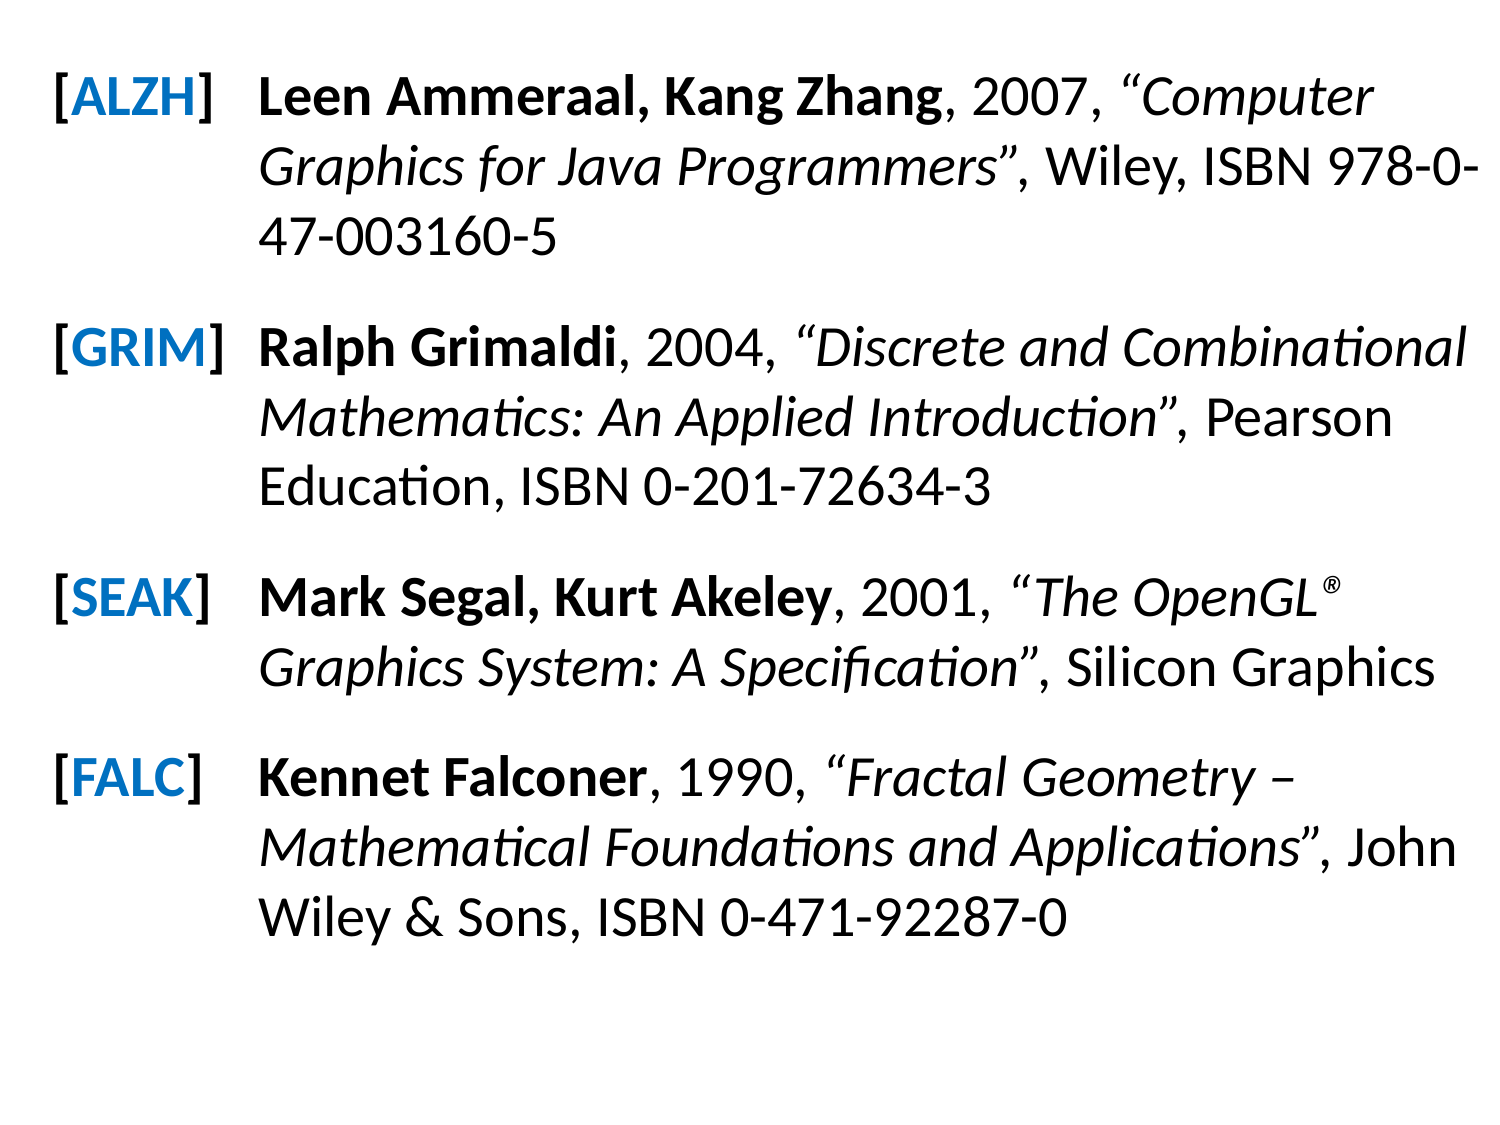

[ALZH]	Leen Ammeraal, Kang Zhang, 2007, “Computer Graphics for Java Programmers”, Wiley, ISBN 978-0-47-003160-5

[GRIM]	Ralph Grimaldi, 2004, “Discrete and Combinational Mathematics: An Applied Introduction”, Pearson Education, ISBN 0-201-72634-3

[SEAK]	Mark Segal, Kurt Akeley, 2001, “The OpenGL® Graphics System: A Specification”, Silicon Graphics

[FALC]	Kennet Falconer, 1990, “Fractal Geometry – Mathematical Foundations and Applications”, John Wiley & Sons, ISBN 0-471-92287-0